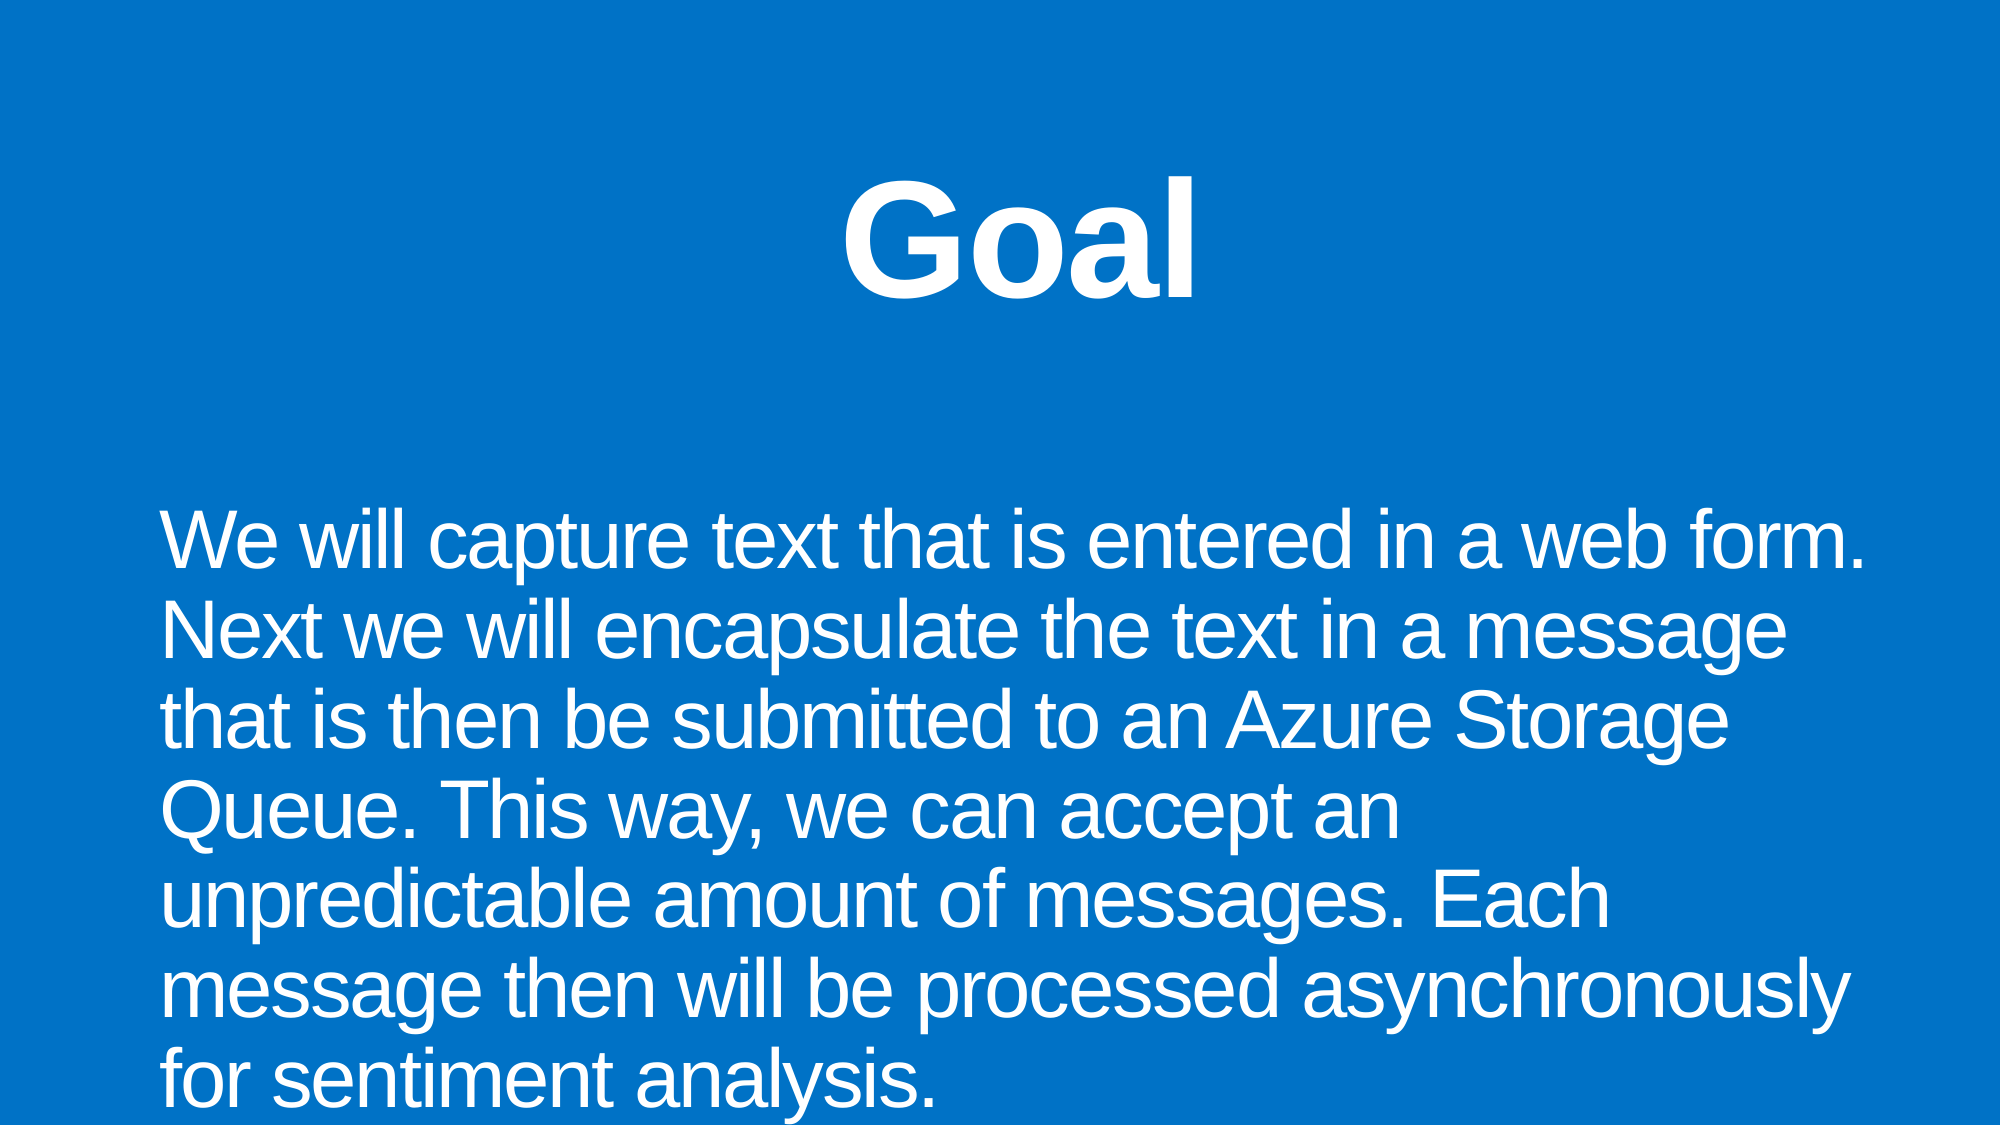

# Goal
We will capture text that is entered in a web form. Next we will encapsulate the text in a message that is then be submitted to an Azure Storage Queue. This way, we can accept an unpredictable amount of messages. Each message then will be processed asynchronously for sentiment analysis.